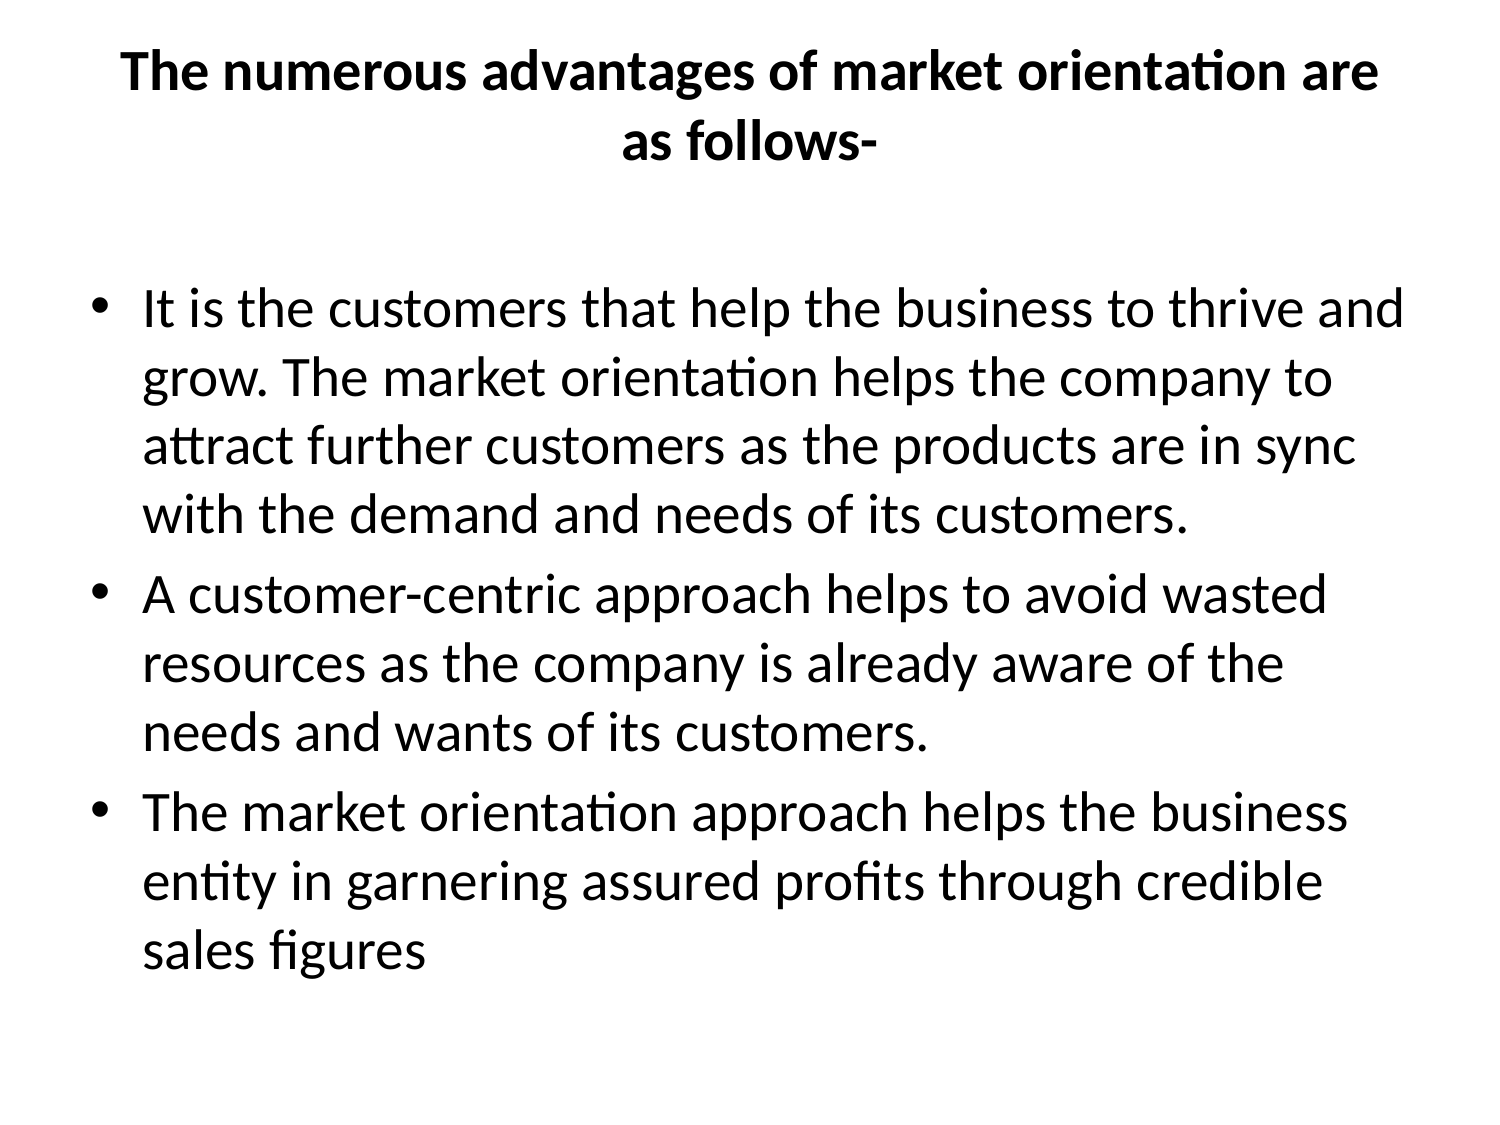

# The numerous advantages of market orientation are as follows-
It is the customers that help the business to thrive and grow. The market orientation helps the company to attract further customers as the products are in sync with the demand and needs of its customers.
A customer-centric approach helps to avoid wasted resources as the company is already aware of the needs and wants of its customers.
The market orientation approach helps the business entity in garnering assured profits through credible sales figures